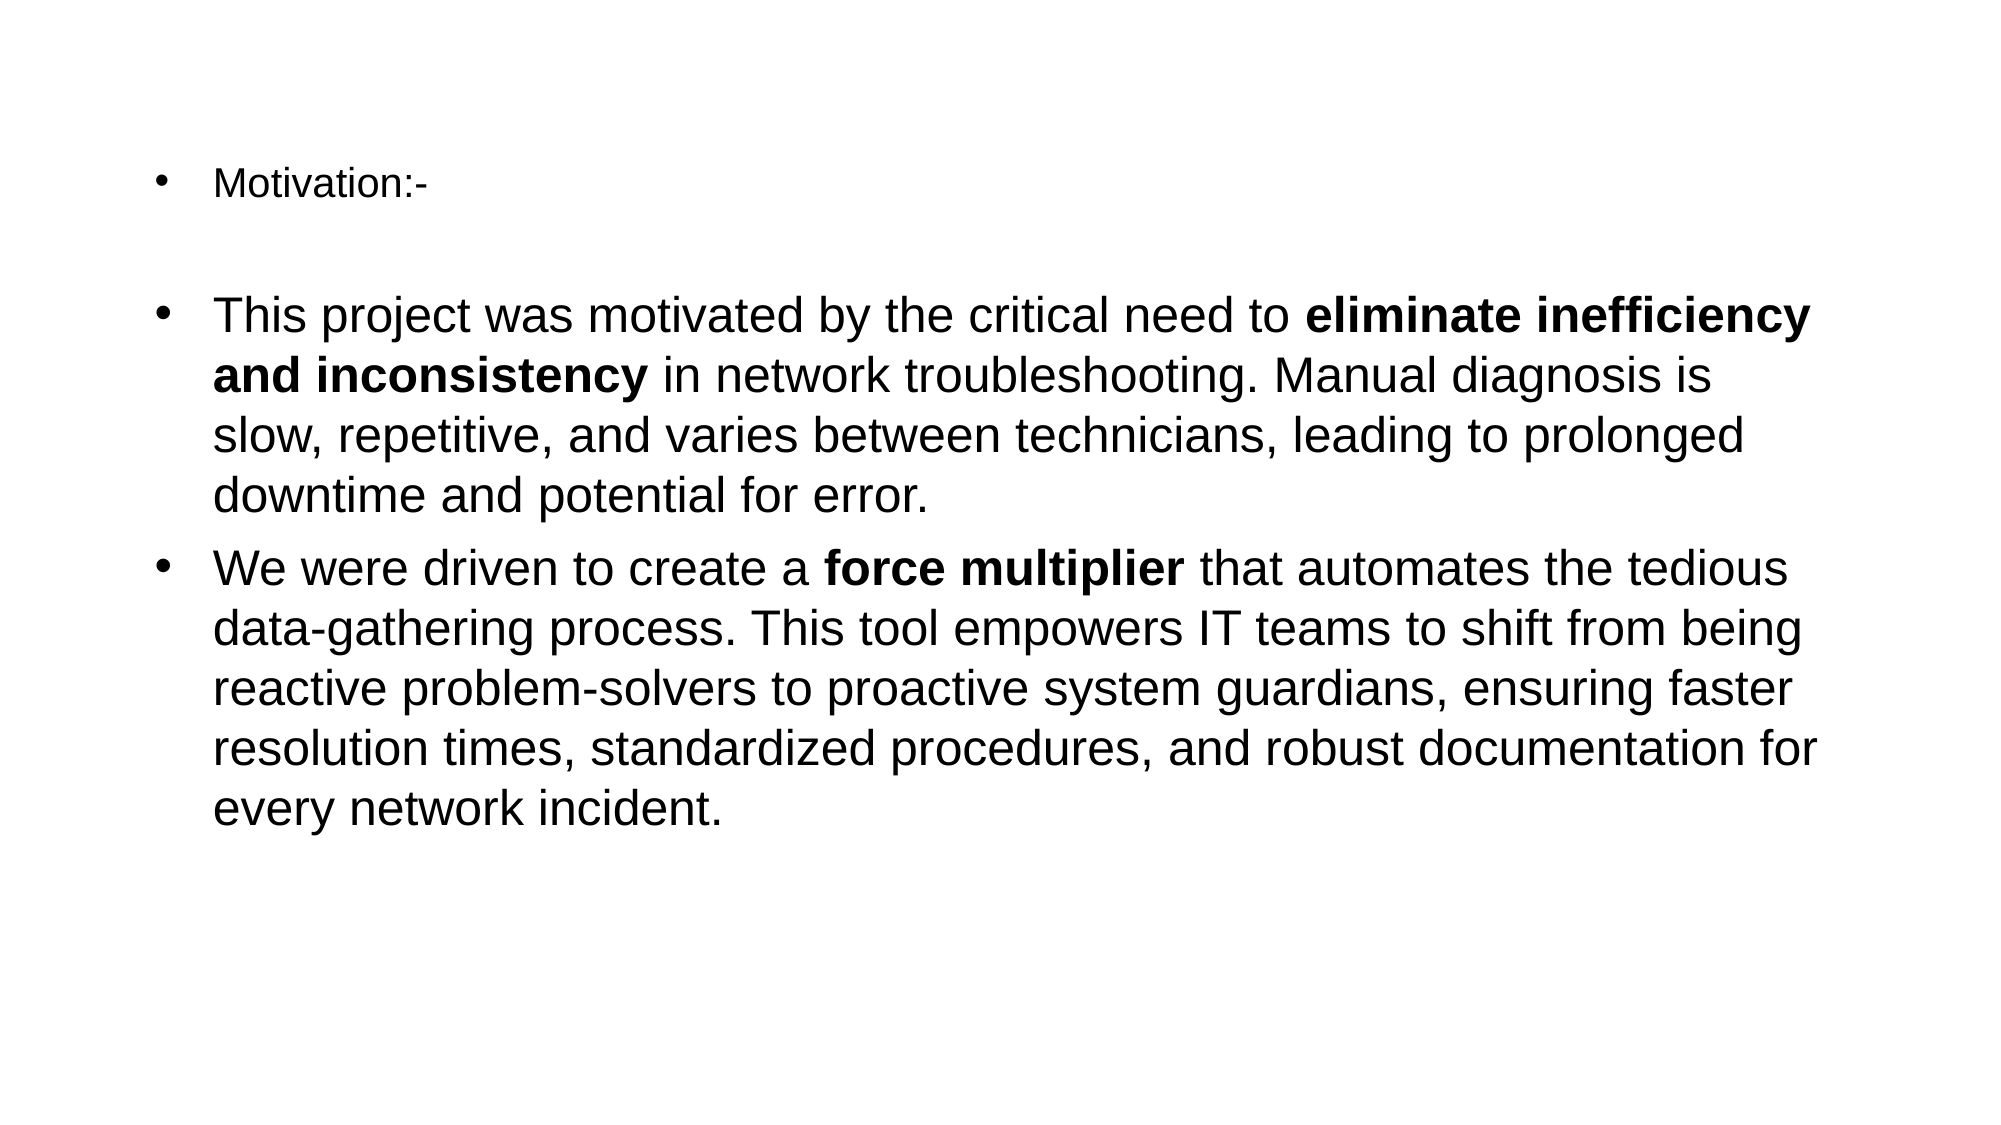

Motivation:-

This project was motivated by the critical need to eliminate inefficiency and inconsistency in network troubleshooting. Manual diagnosis is slow, repetitive, and varies between technicians, leading to prolonged downtime and potential for error.
We were driven to create a force multiplier that automates the tedious data-gathering process. This tool empowers IT teams to shift from being reactive problem-solvers to proactive system guardians, ensuring faster resolution times, standardized procedures, and robust documentation for every network incident.